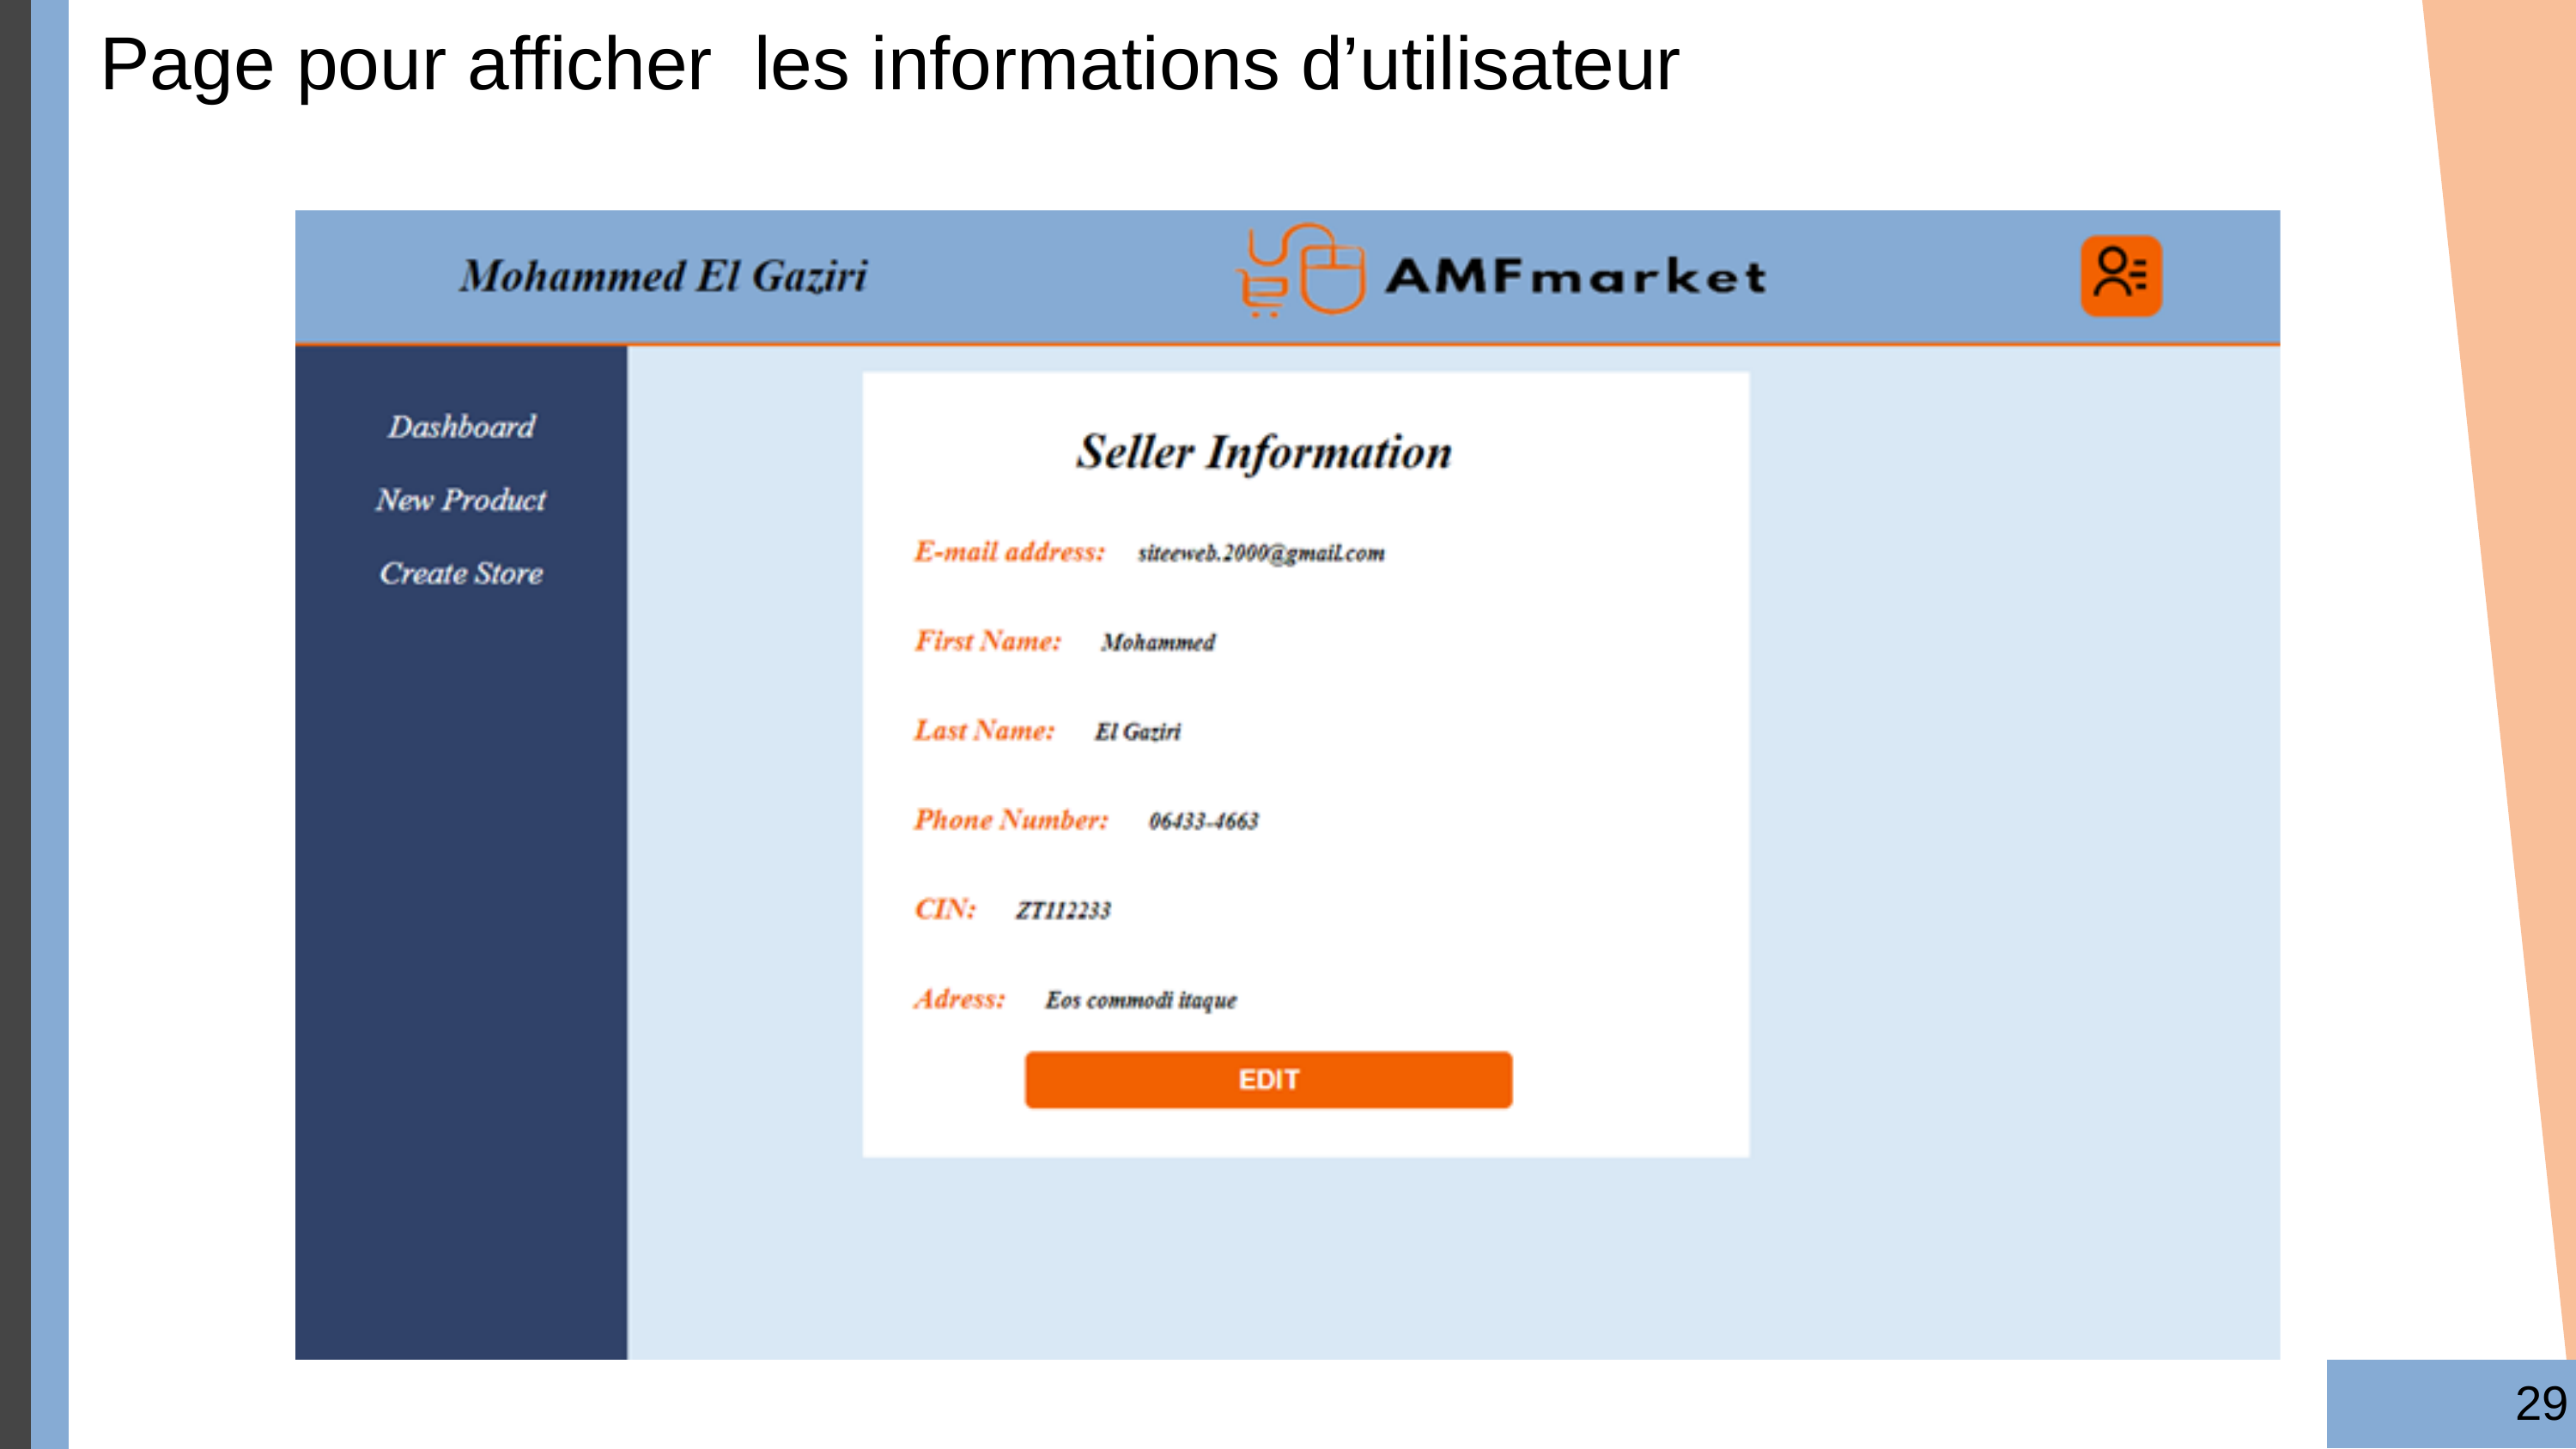

Page pour afficher  les informations d’utilisateur

29